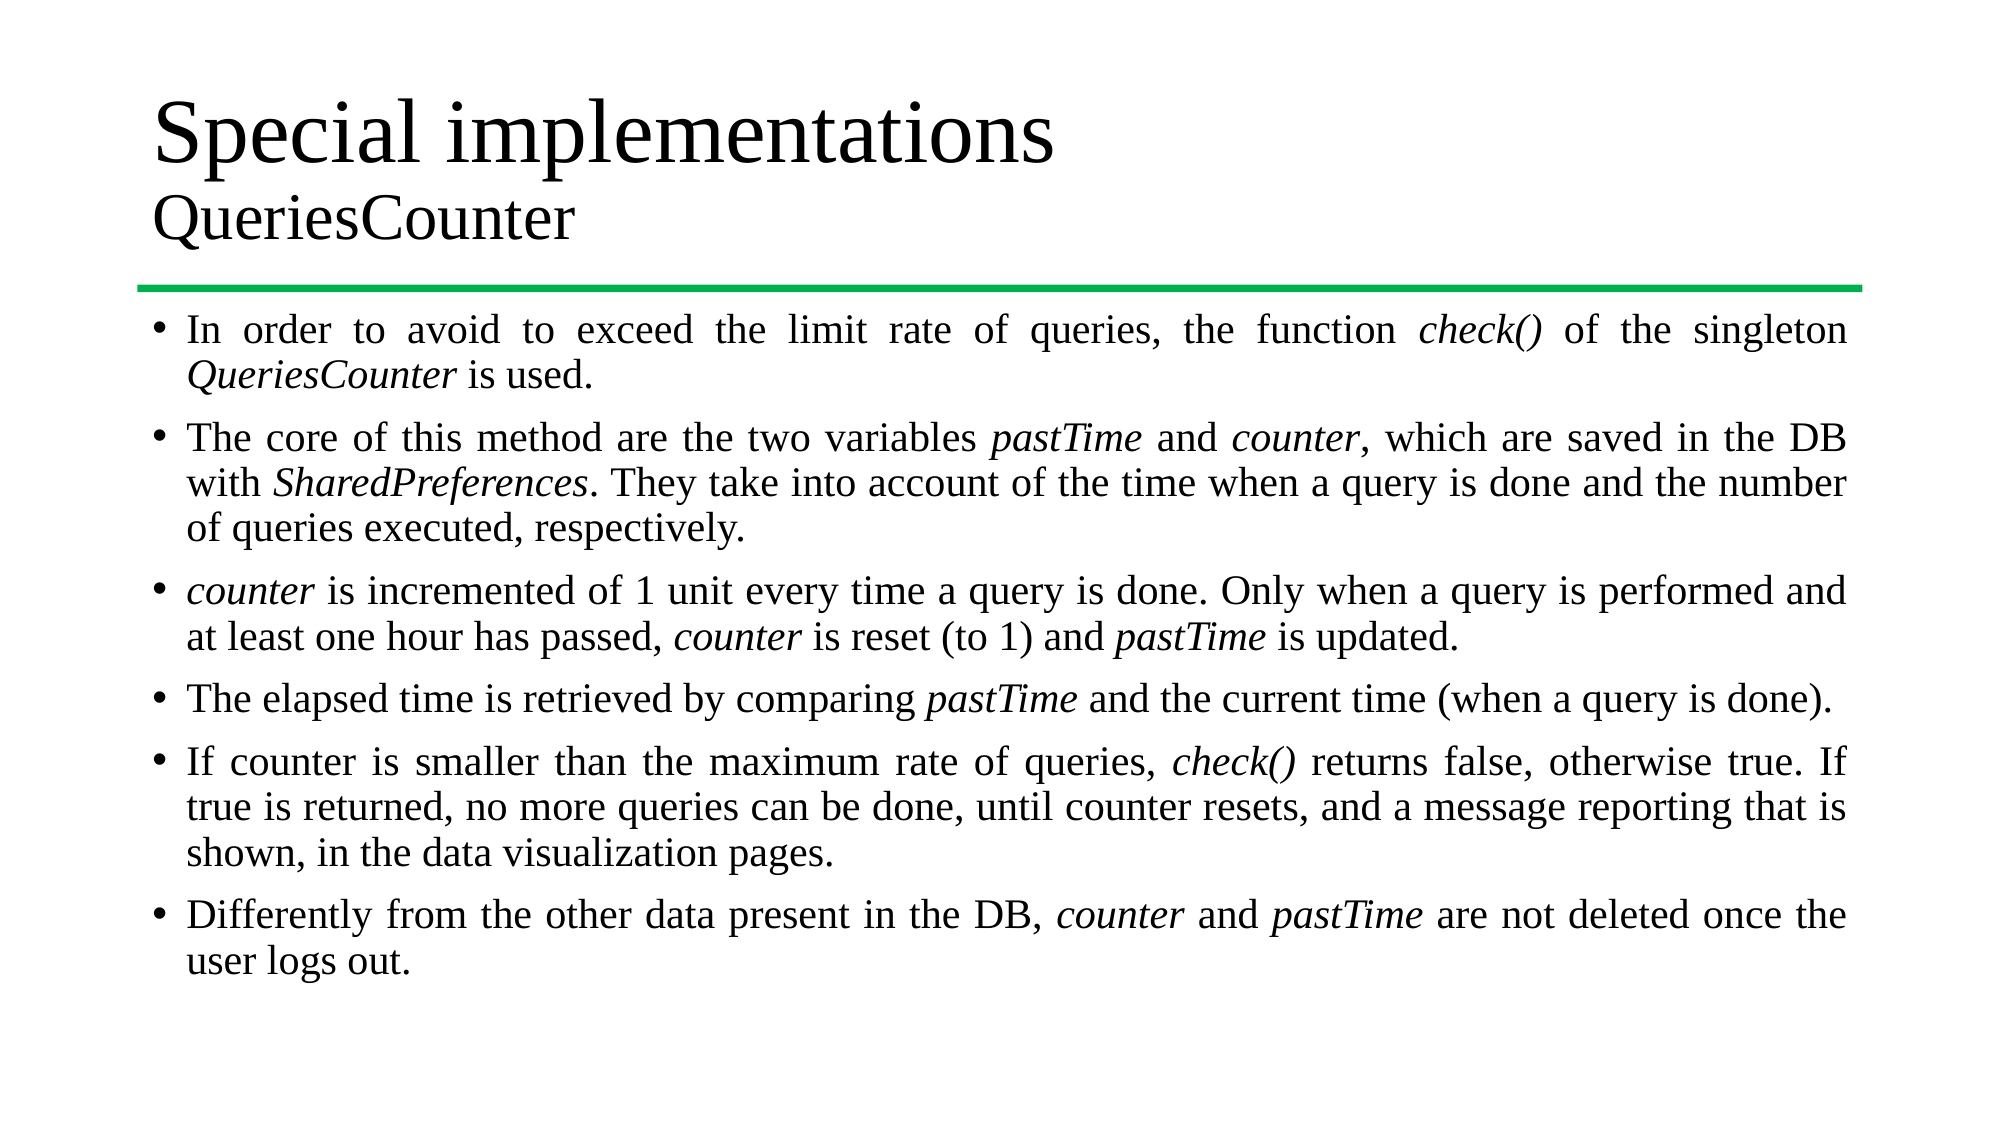

# Special implementations QueriesCounter

In order to avoid to exceed the limit rate of queries, the function check() of the singleton QueriesCounter is used.
The core of this method are the two variables pastTime and counter, which are saved in the DB with SharedPreferences. They take into account of the time when a query is done and the number of queries executed, respectively.
counter is incremented of 1 unit every time a query is done. Only when a query is performed and at least one hour has passed, counter is reset (to 1) and pastTime is updated.
The elapsed time is retrieved by comparing pastTime and the current time (when a query is done).
If counter is smaller than the maximum rate of queries, check() returns false, otherwise true. If true is returned, no more queries can be done, until counter resets, and a message reporting that is shown, in the data visualization pages.
Differently from the other data present in the DB, counter and pastTime are not deleted once the user logs out.